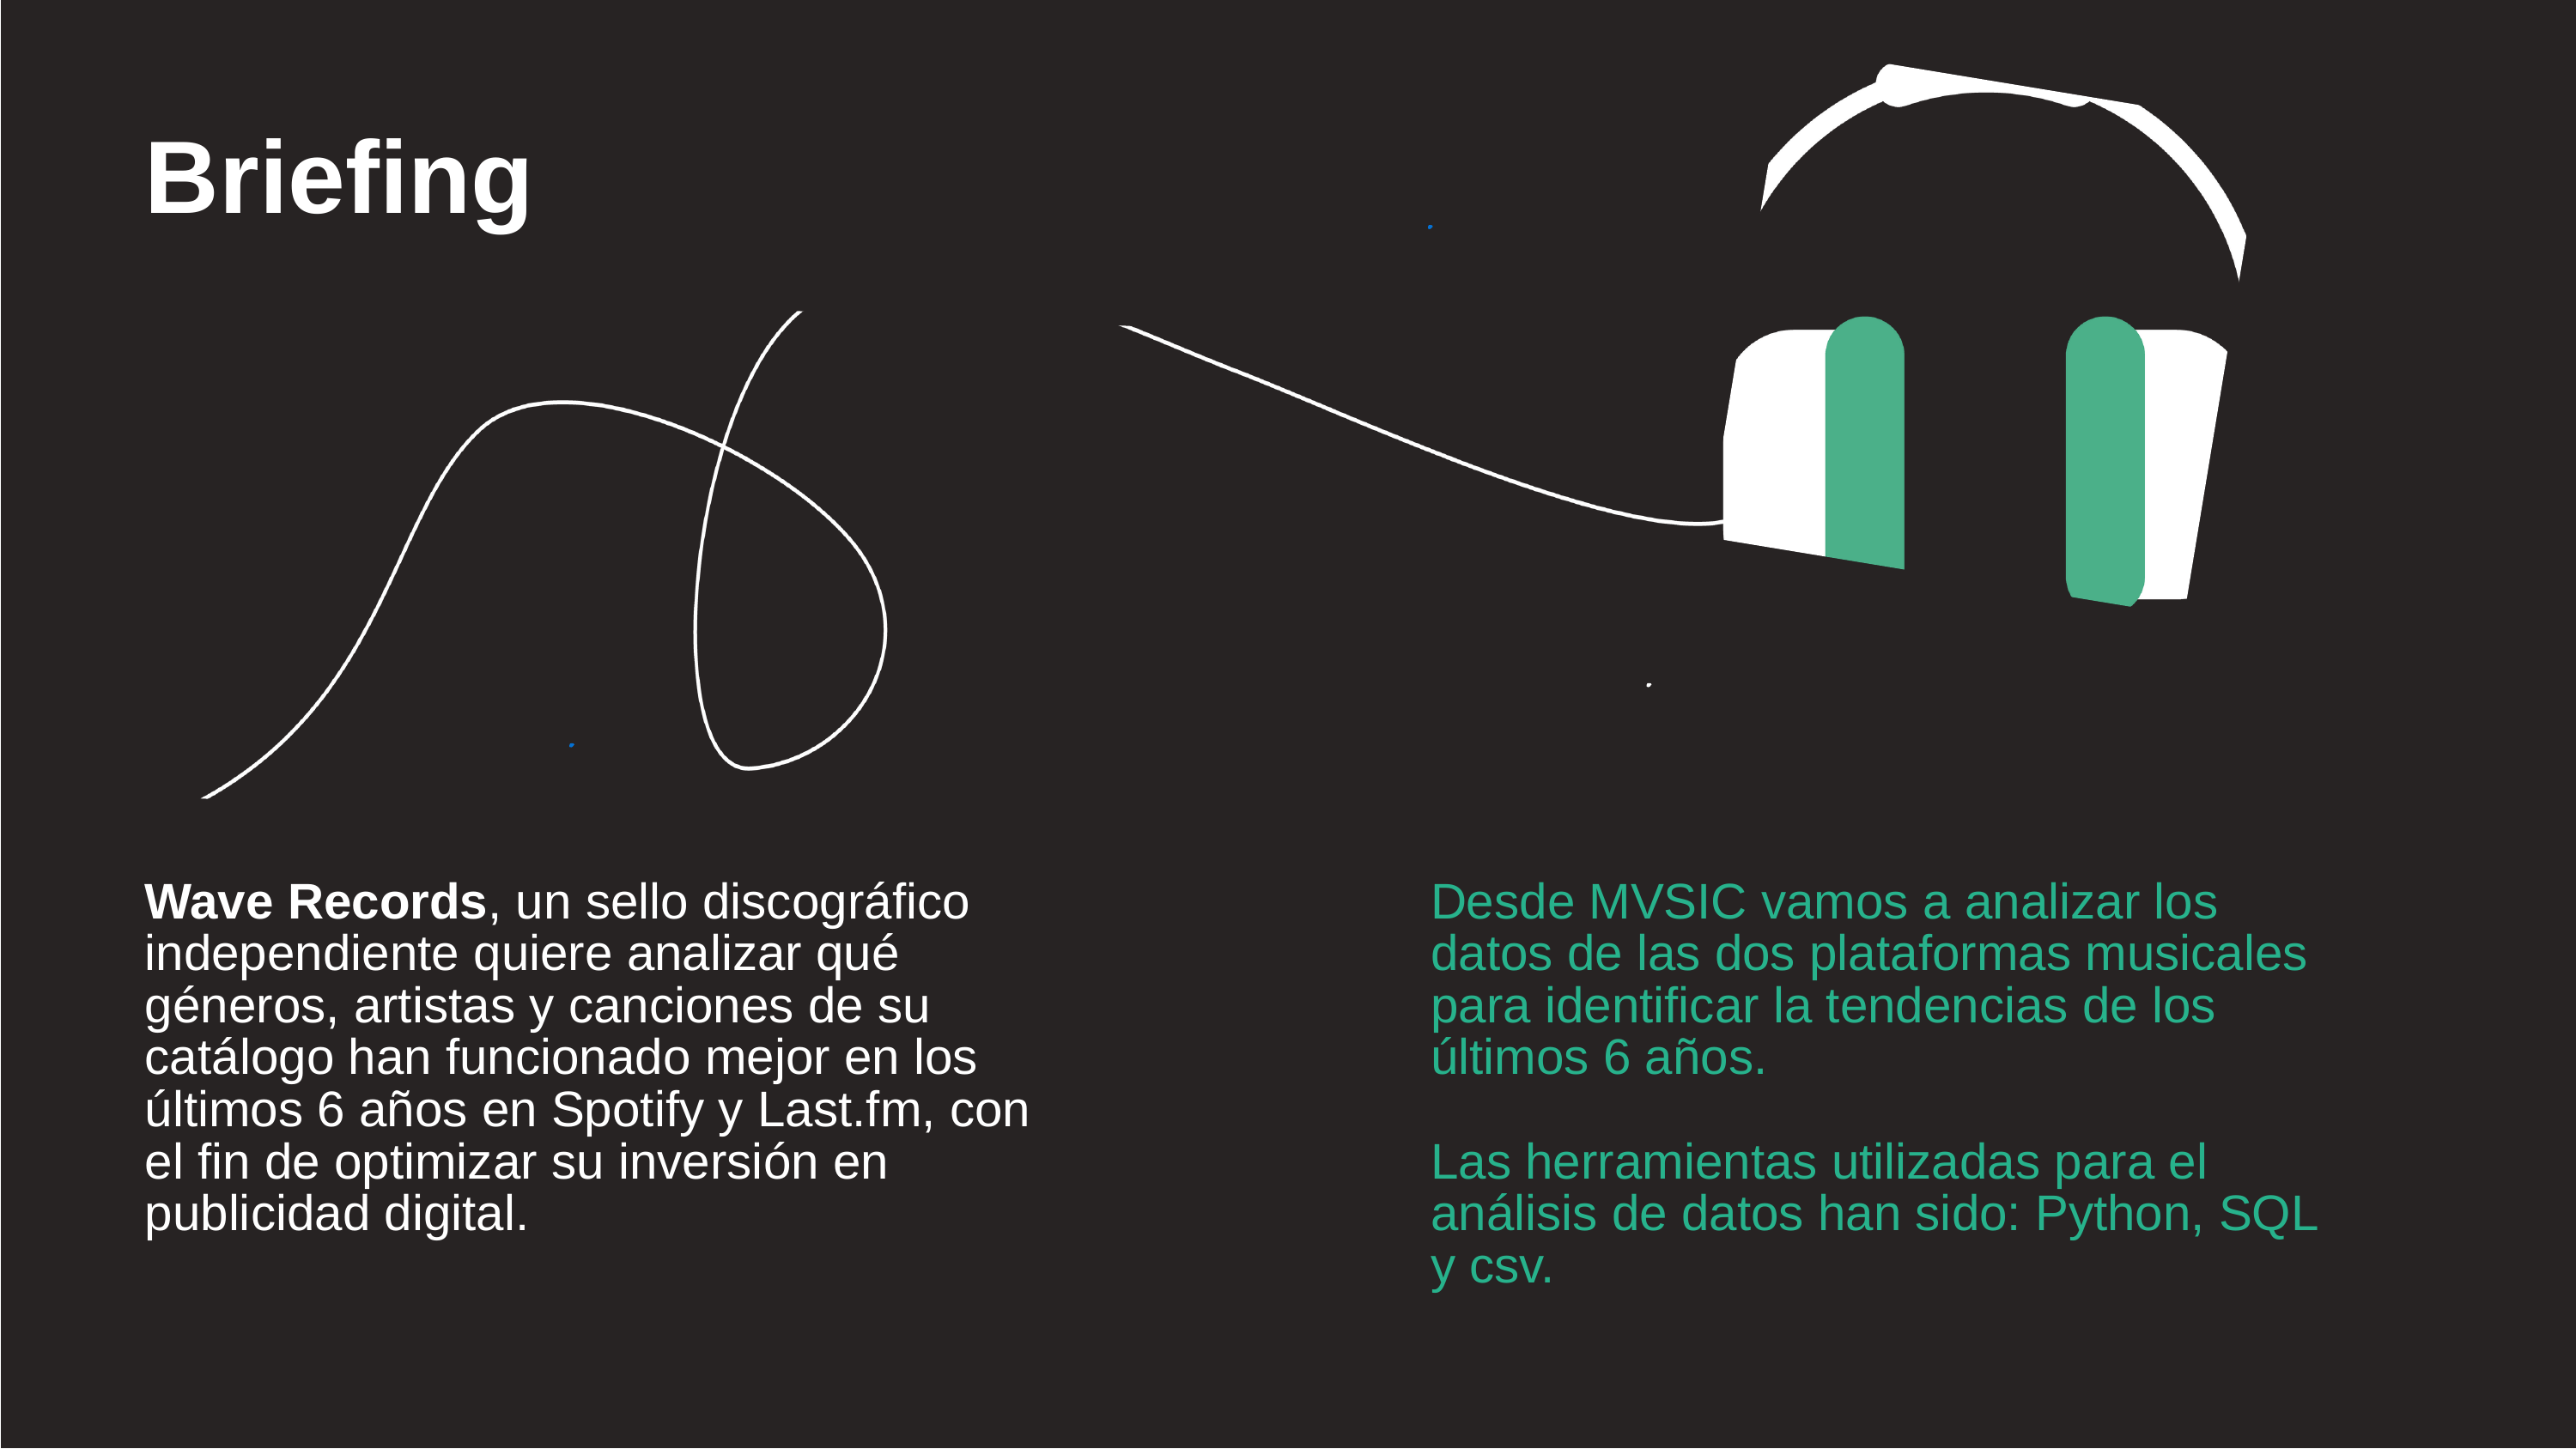

Briefing

Wave Records, un sello discográfico independiente quiere analizar qué géneros, artistas y canciones de su catálogo han funcionado mejor en los últimos 6 años en Spotify y Last.fm, con el fin de optimizar su inversión en publicidad digital.
Desde MVSIC vamos a analizar los datos de las dos plataformas musicales para identificar la tendencias de los últimos 6 años.

Las herramientas utilizadas para el análisis de datos han sido: Python, SQL y csv.